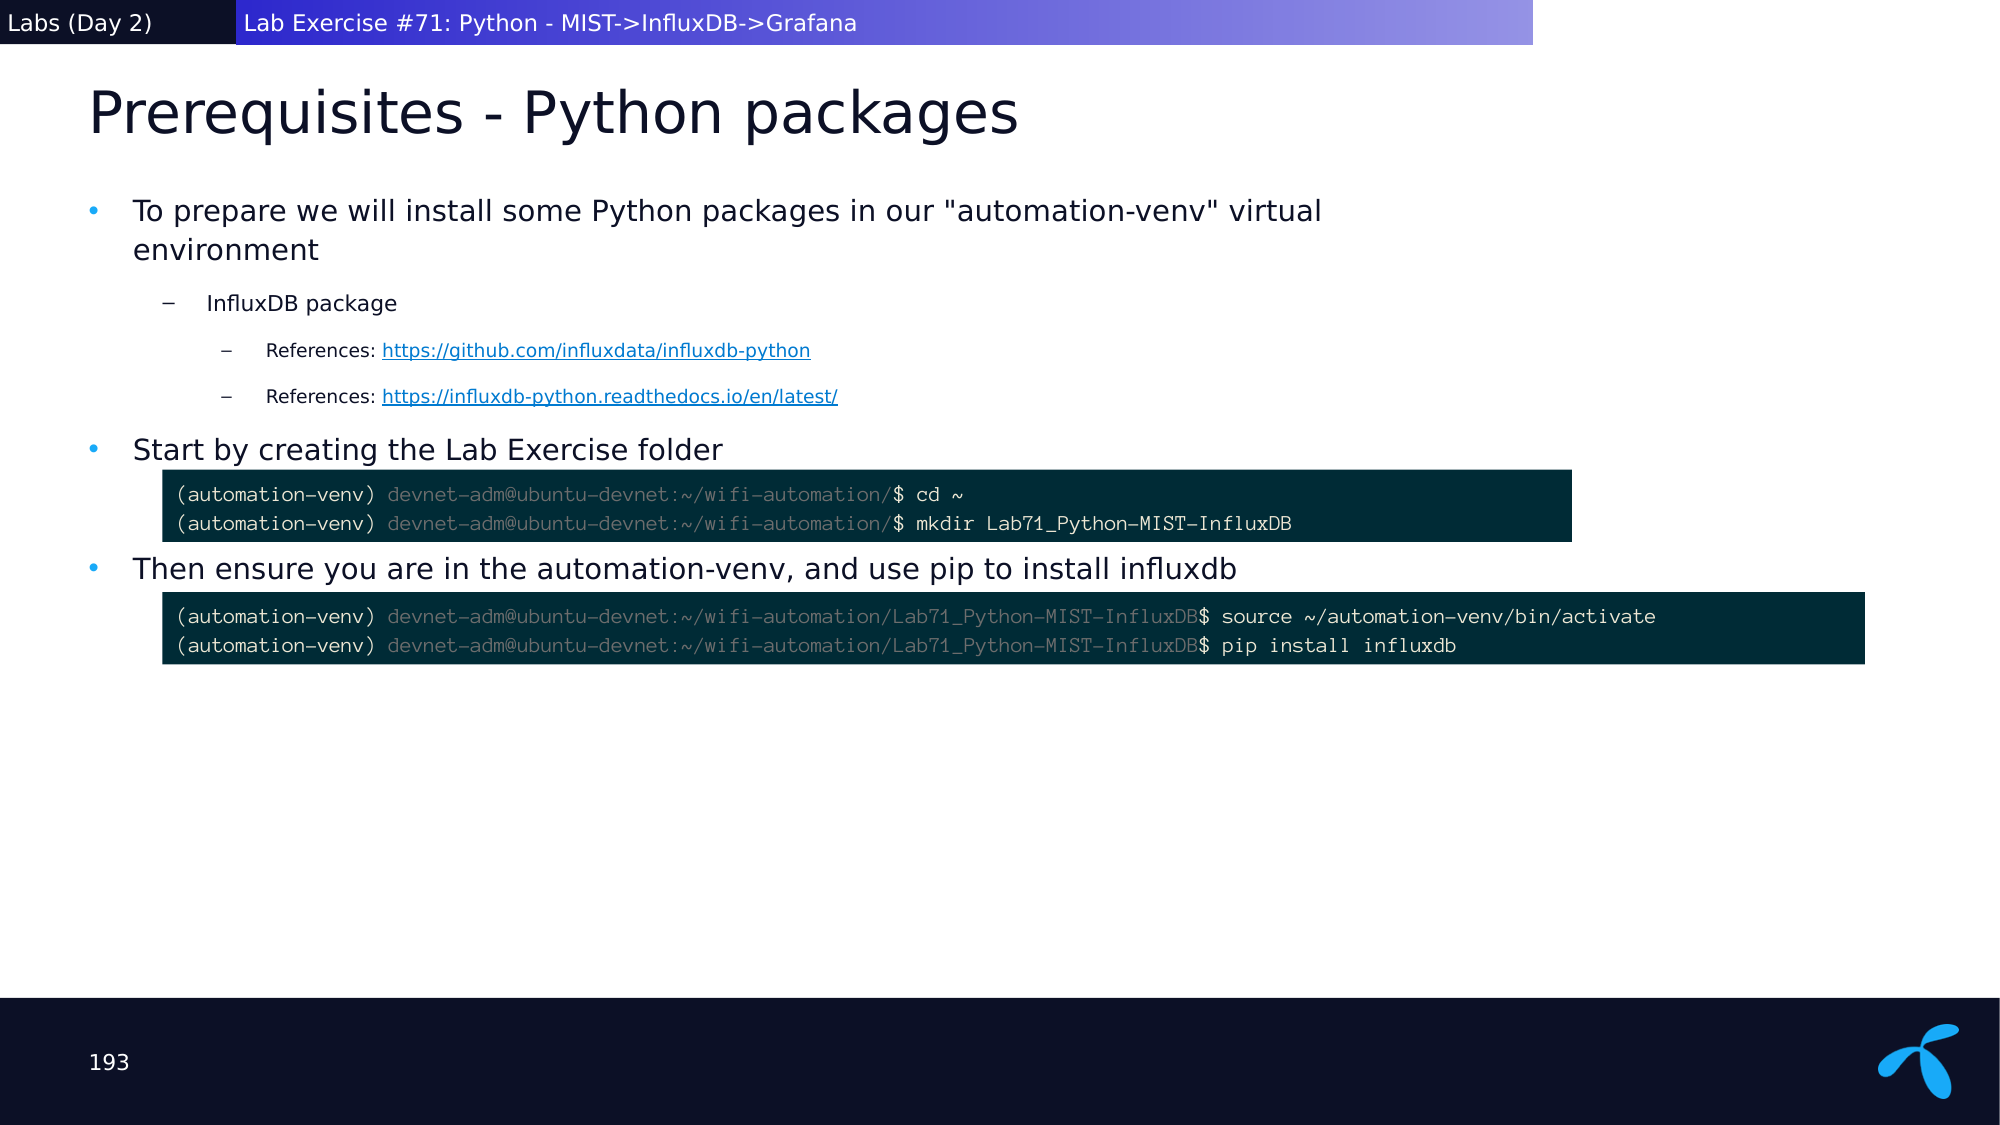

Labs (Day 2)
 Lab Exercise #71: Python - MIST->InfluxDB->Grafana
# Prerequisites - Python packages
To prepare we will install some Python packages in our "automation-venv" virtual environment
InfluxDB package
References: https://github.com/influxdata/influxdb-python
References: https://influxdb-python.readthedocs.io/en/latest/
Start by creating the Lab Exercise folder

Then ensure you are in the automation-venv, and use pip to install influxdb
(automation-venv) devnet-adm@ubuntu-devnet:~/wifi-automation/$ cd ~
(automation-venv) devnet-adm@ubuntu-devnet:~/wifi-automation/$ mkdir Lab71_Python-MIST-InfluxDB
(automation-venv) devnet-adm@ubuntu-devnet:~/wifi-automation/Lab71_Python-MIST-InfluxDB$ source ~/automation-venv/bin/activate
(automation-venv) devnet-adm@ubuntu-devnet:~/wifi-automation/Lab71_Python-MIST-InfluxDB$ pip install influxdb
193